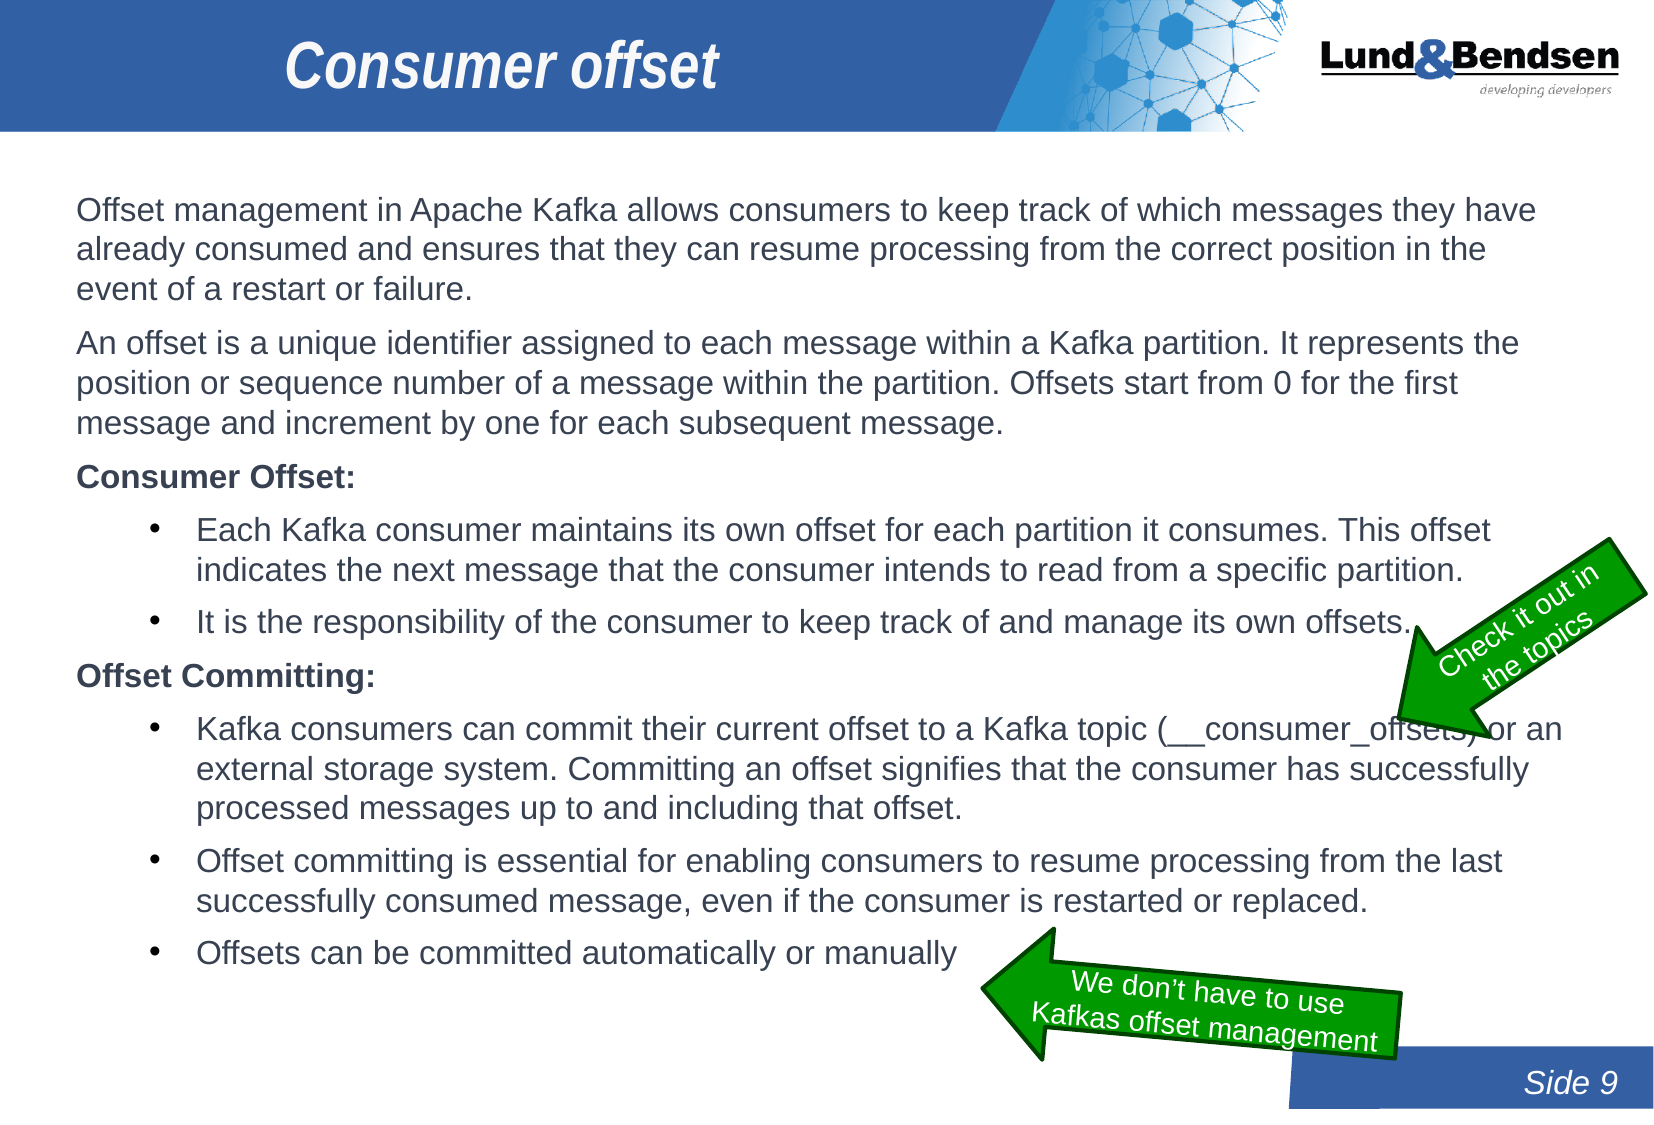

# Consumer offset
Offset management in Apache Kafka allows consumers to keep track of which messages they have already consumed and ensures that they can resume processing from the correct position in the event of a restart or failure.
An offset is a unique identifier assigned to each message within a Kafka partition. It represents the position or sequence number of a message within the partition. Offsets start from 0 for the first message and increment by one for each subsequent message.
Consumer Offset:
Each Kafka consumer maintains its own offset for each partition it consumes. This offset indicates the next message that the consumer intends to read from a specific partition.
It is the responsibility of the consumer to keep track of and manage its own offsets.
Offset Committing:
Kafka consumers can commit their current offset to a Kafka topic (__consumer_offsets) or an external storage system. Committing an offset signifies that the consumer has successfully processed messages up to and including that offset.
Offset committing is essential for enabling consumers to resume processing from the last successfully consumed message, even if the consumer is restarted or replaced.
Offsets can be committed automatically or manually

Check it out in the topics
We don’t have to use Kafkas offset management